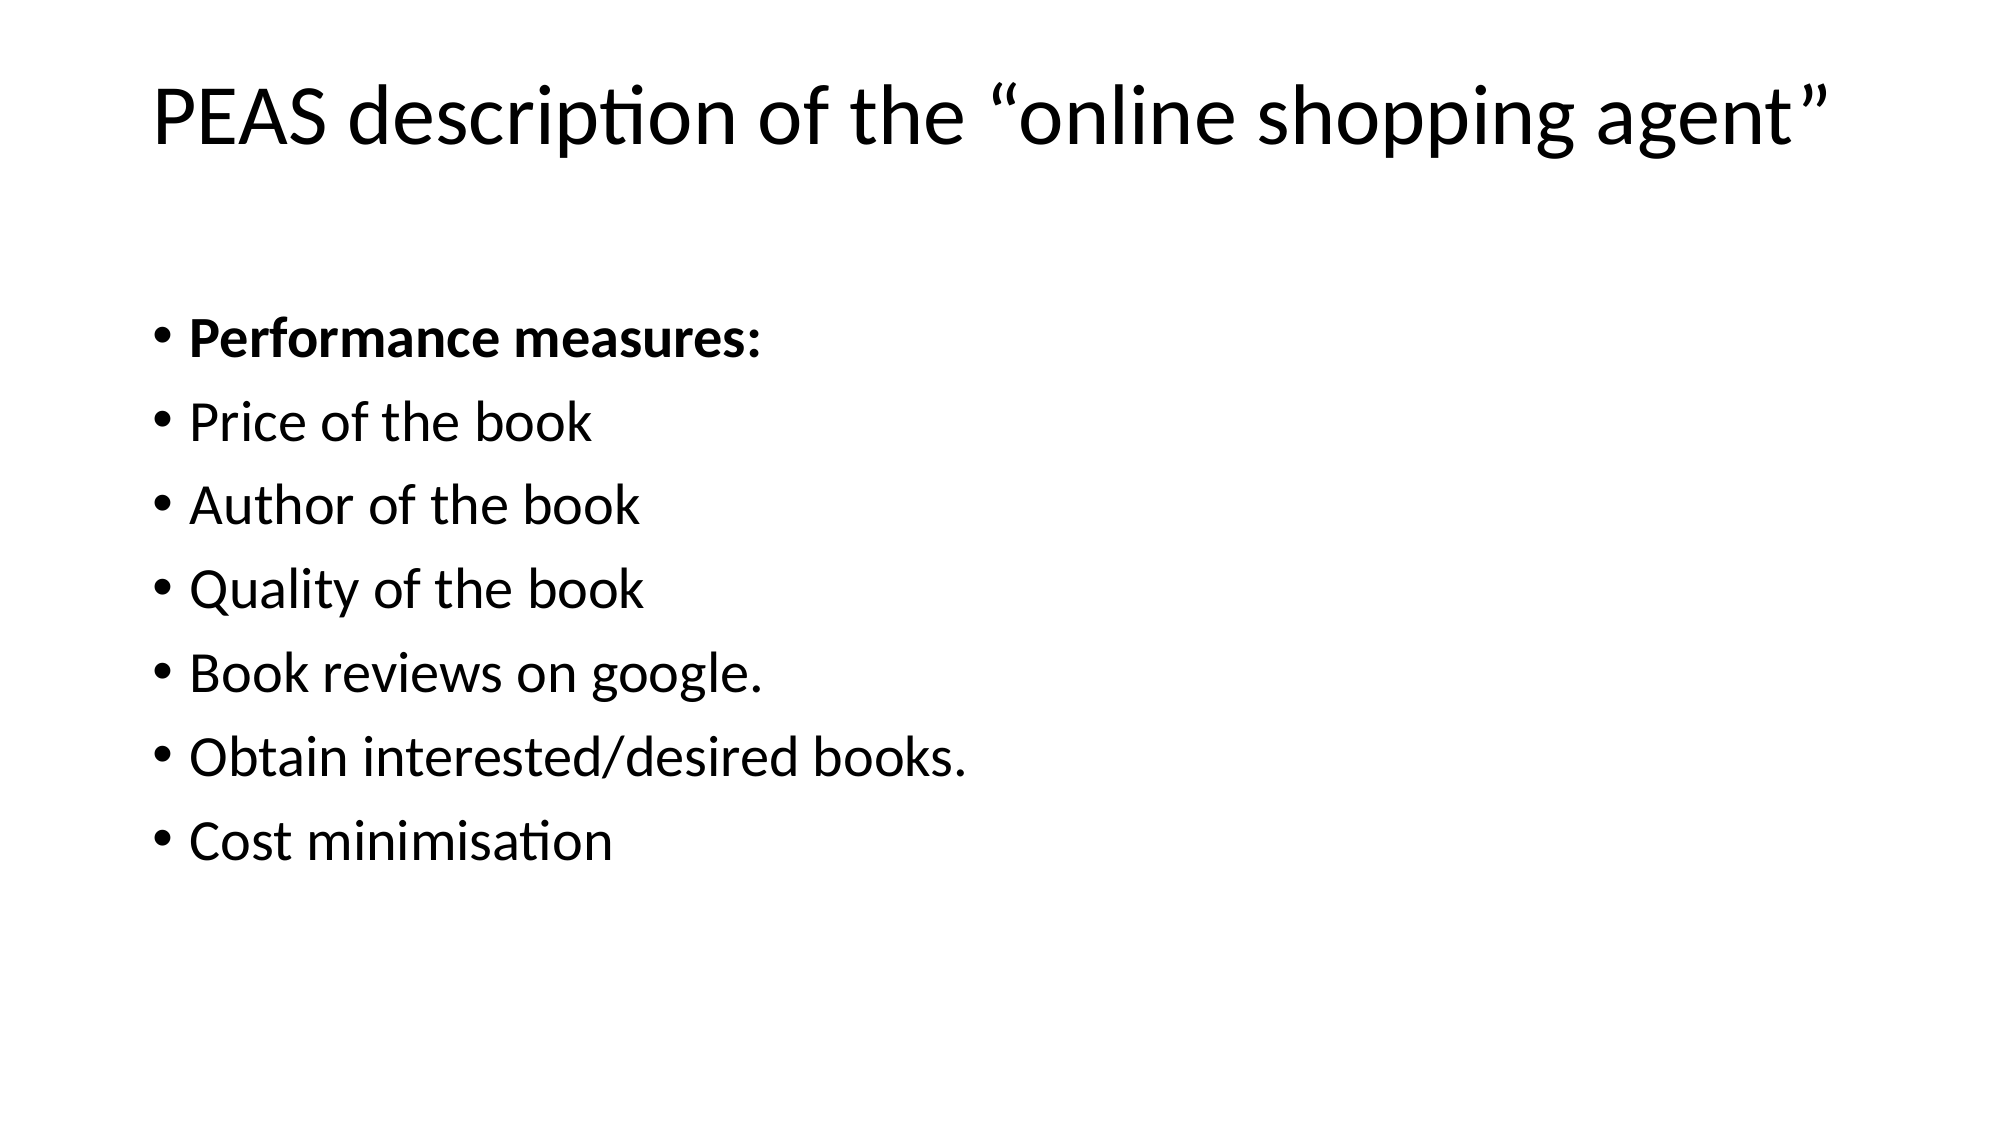

# PEAS description of the “online shopping agent”
Performance measures:
Price of the book
Author of the book
Quality of the book
Book reviews on google.
Obtain interested/desired books.
Cost minimisation